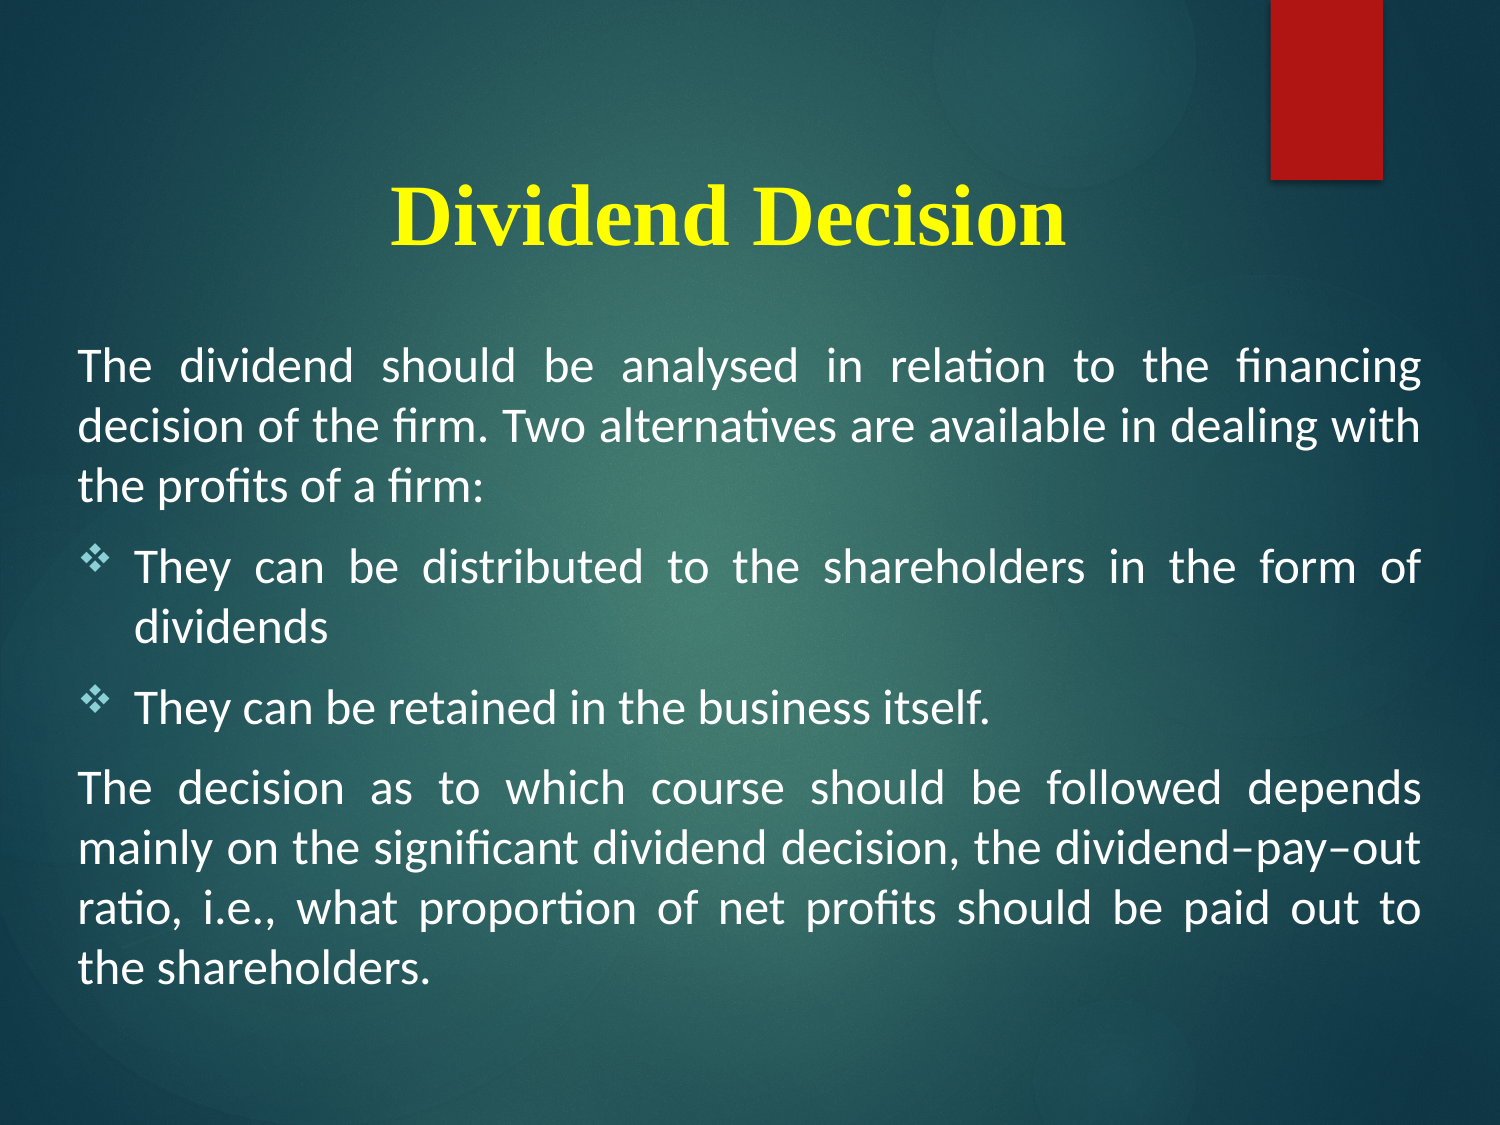

# Dividend Decision
The dividend should be analysed in relation to the financing decision of the firm. Two alternatives are available in dealing with the profits of a firm:
They can be distributed to the shareholders in the form of dividends
They can be retained in the business itself.
The decision as to which course should be followed depends mainly on the significant dividend decision, the dividend–pay–out ratio, i.e., what proportion of net profits should be paid out to the shareholders.